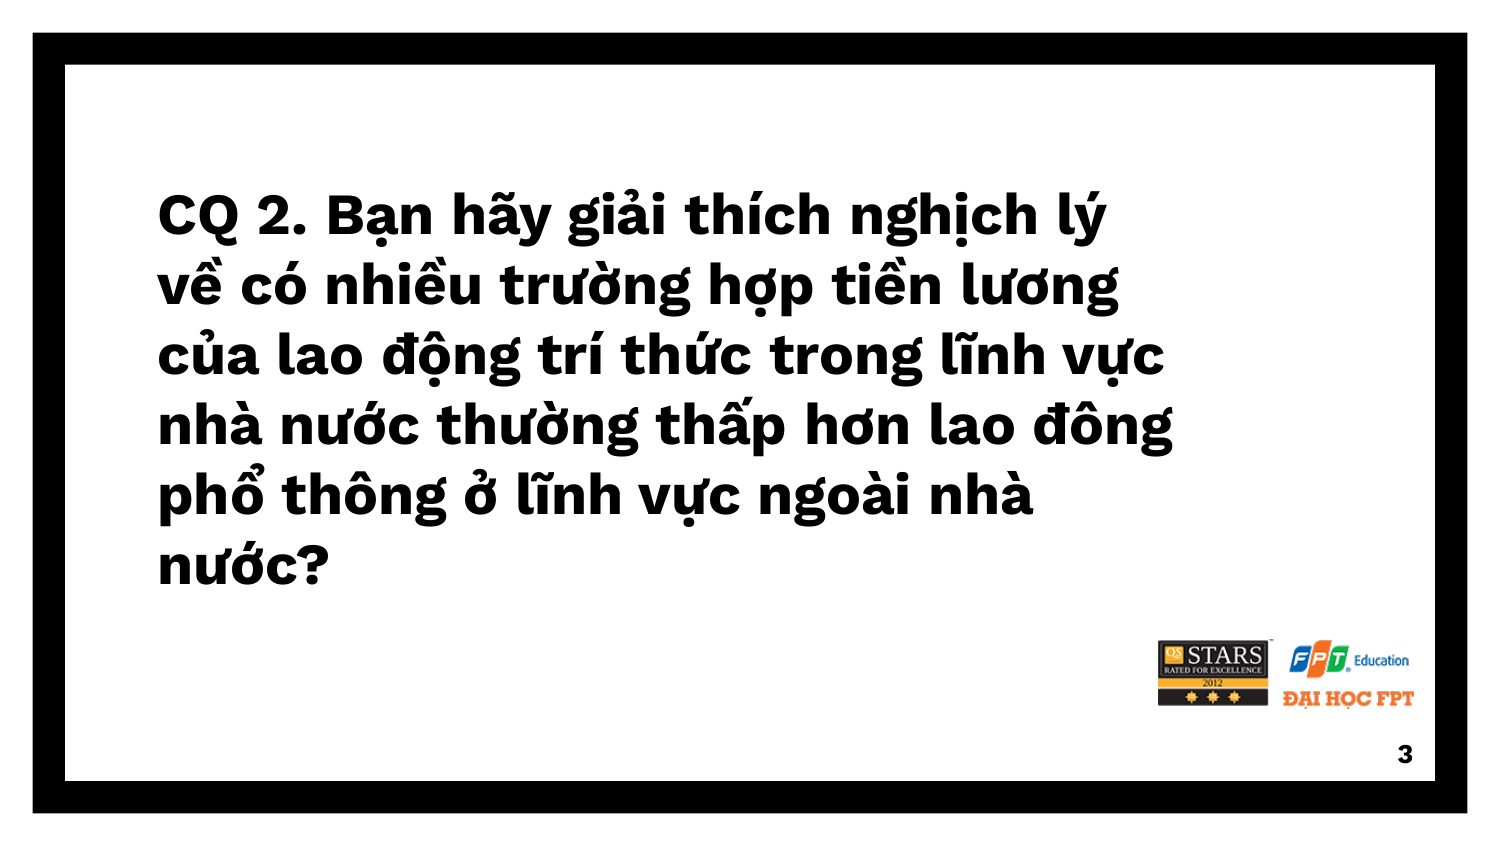

# CQ 2. Bạn hãy giải thích nghịch lý về có nhiều trường hợp tiền lương của lao động trí thức trong lĩnh vực nhà nước thường thấp hơn lao đông phổ thông ở lĩnh vực ngoài nhà nước?
3